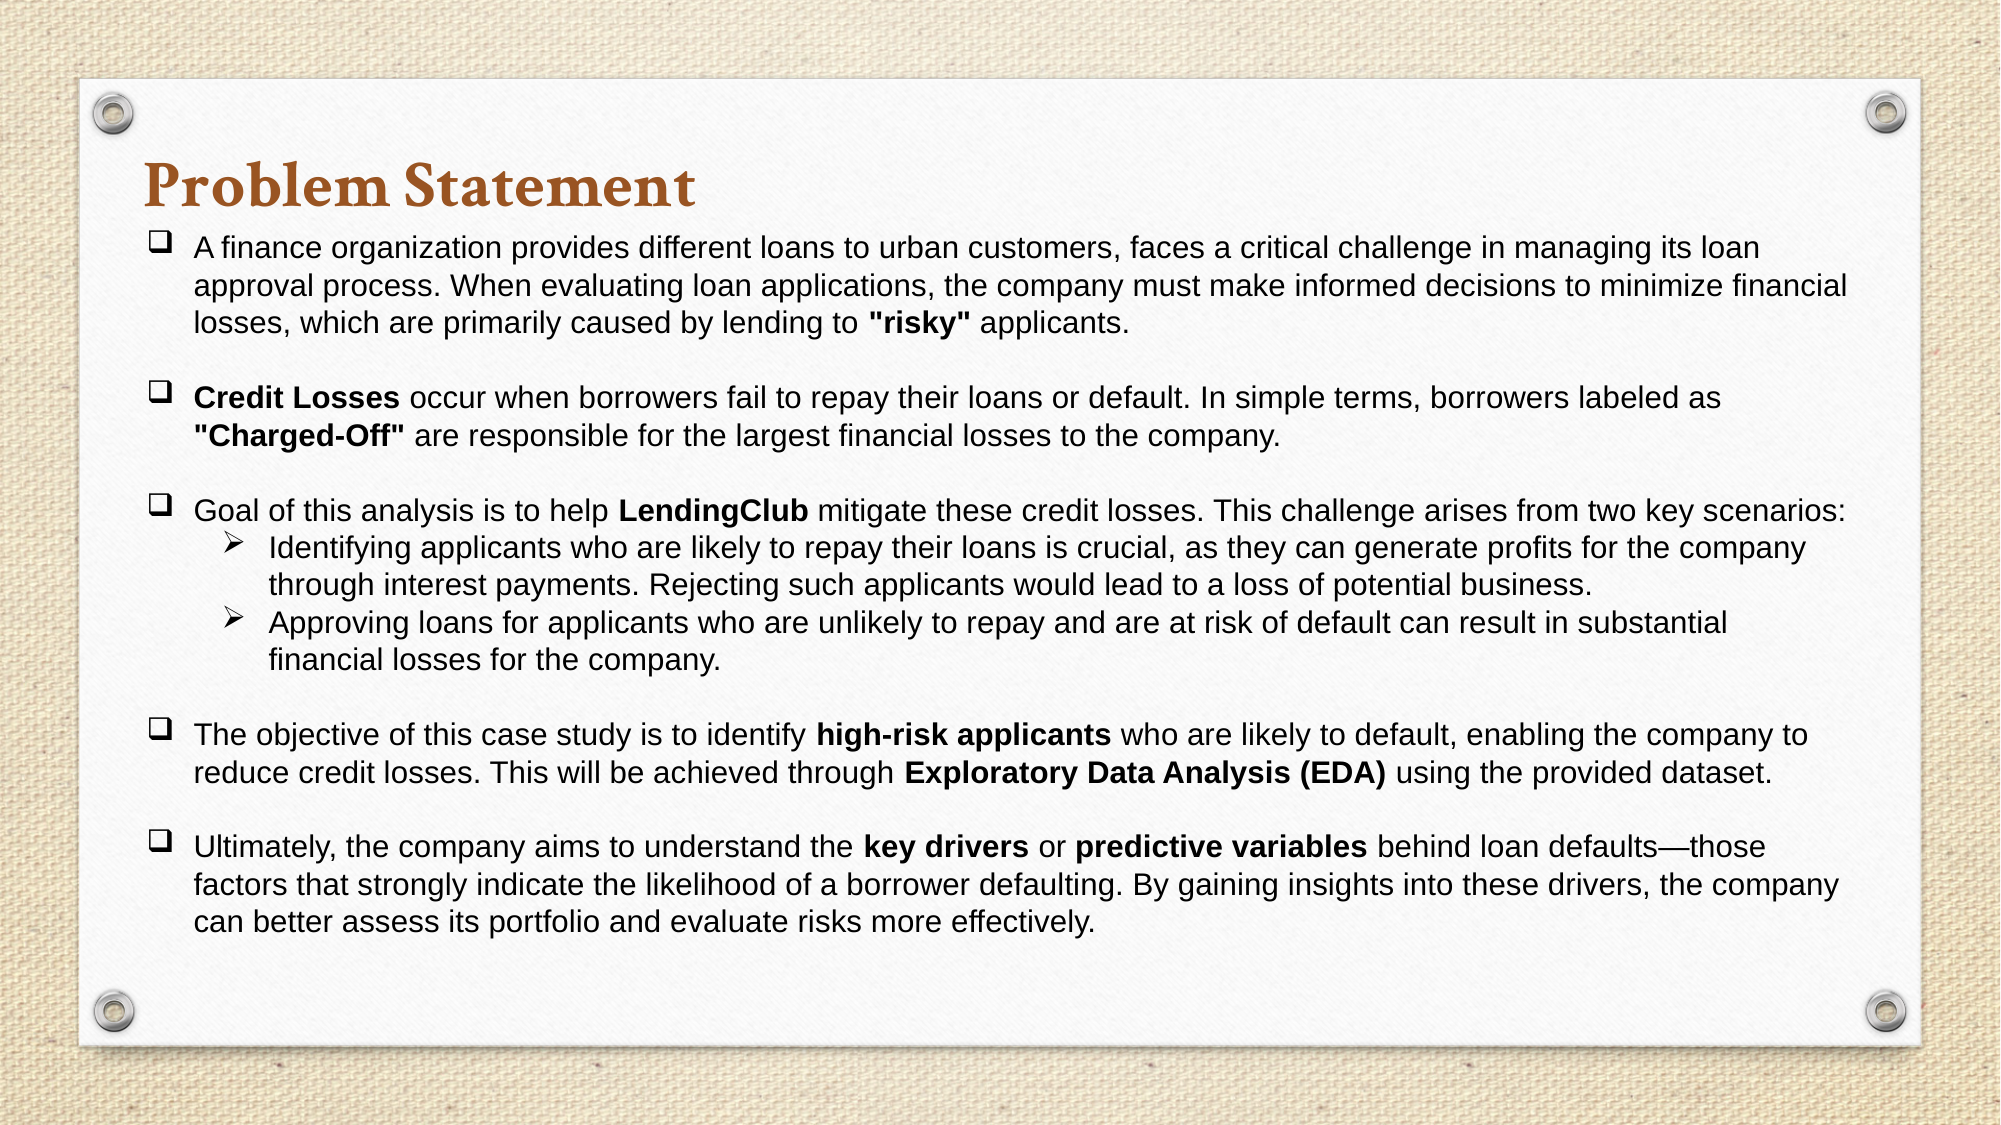

Problem Statement
A finance organization provides different loans to urban customers, faces a critical challenge in managing its loan approval process. When evaluating loan applications, the company must make informed decisions to minimize financial losses, which are primarily caused by lending to "risky" applicants.

Credit Losses occur when borrowers fail to repay their loans or default. In simple terms, borrowers labeled as "Charged-Off" are responsible for the largest financial losses to the company.

Goal of this analysis is to help LendingClub mitigate these credit losses. This challenge arises from two key scenarios:
Identifying applicants who are likely to repay their loans is crucial, as they can generate profits for the company through interest payments. Rejecting such applicants would lead to a loss of potential business.
Approving loans for applicants who are unlikely to repay and are at risk of default can result in substantial financial losses for the company.

The objective of this case study is to identify high-risk applicants who are likely to default, enabling the company to reduce credit losses. This will be achieved through Exploratory Data Analysis (EDA) using the provided dataset.

Ultimately, the company aims to understand the key drivers or predictive variables behind loan defaults—those factors that strongly indicate the likelihood of a borrower defaulting. By gaining insights into these drivers, the company can better assess its portfolio and evaluate risks more effectively.